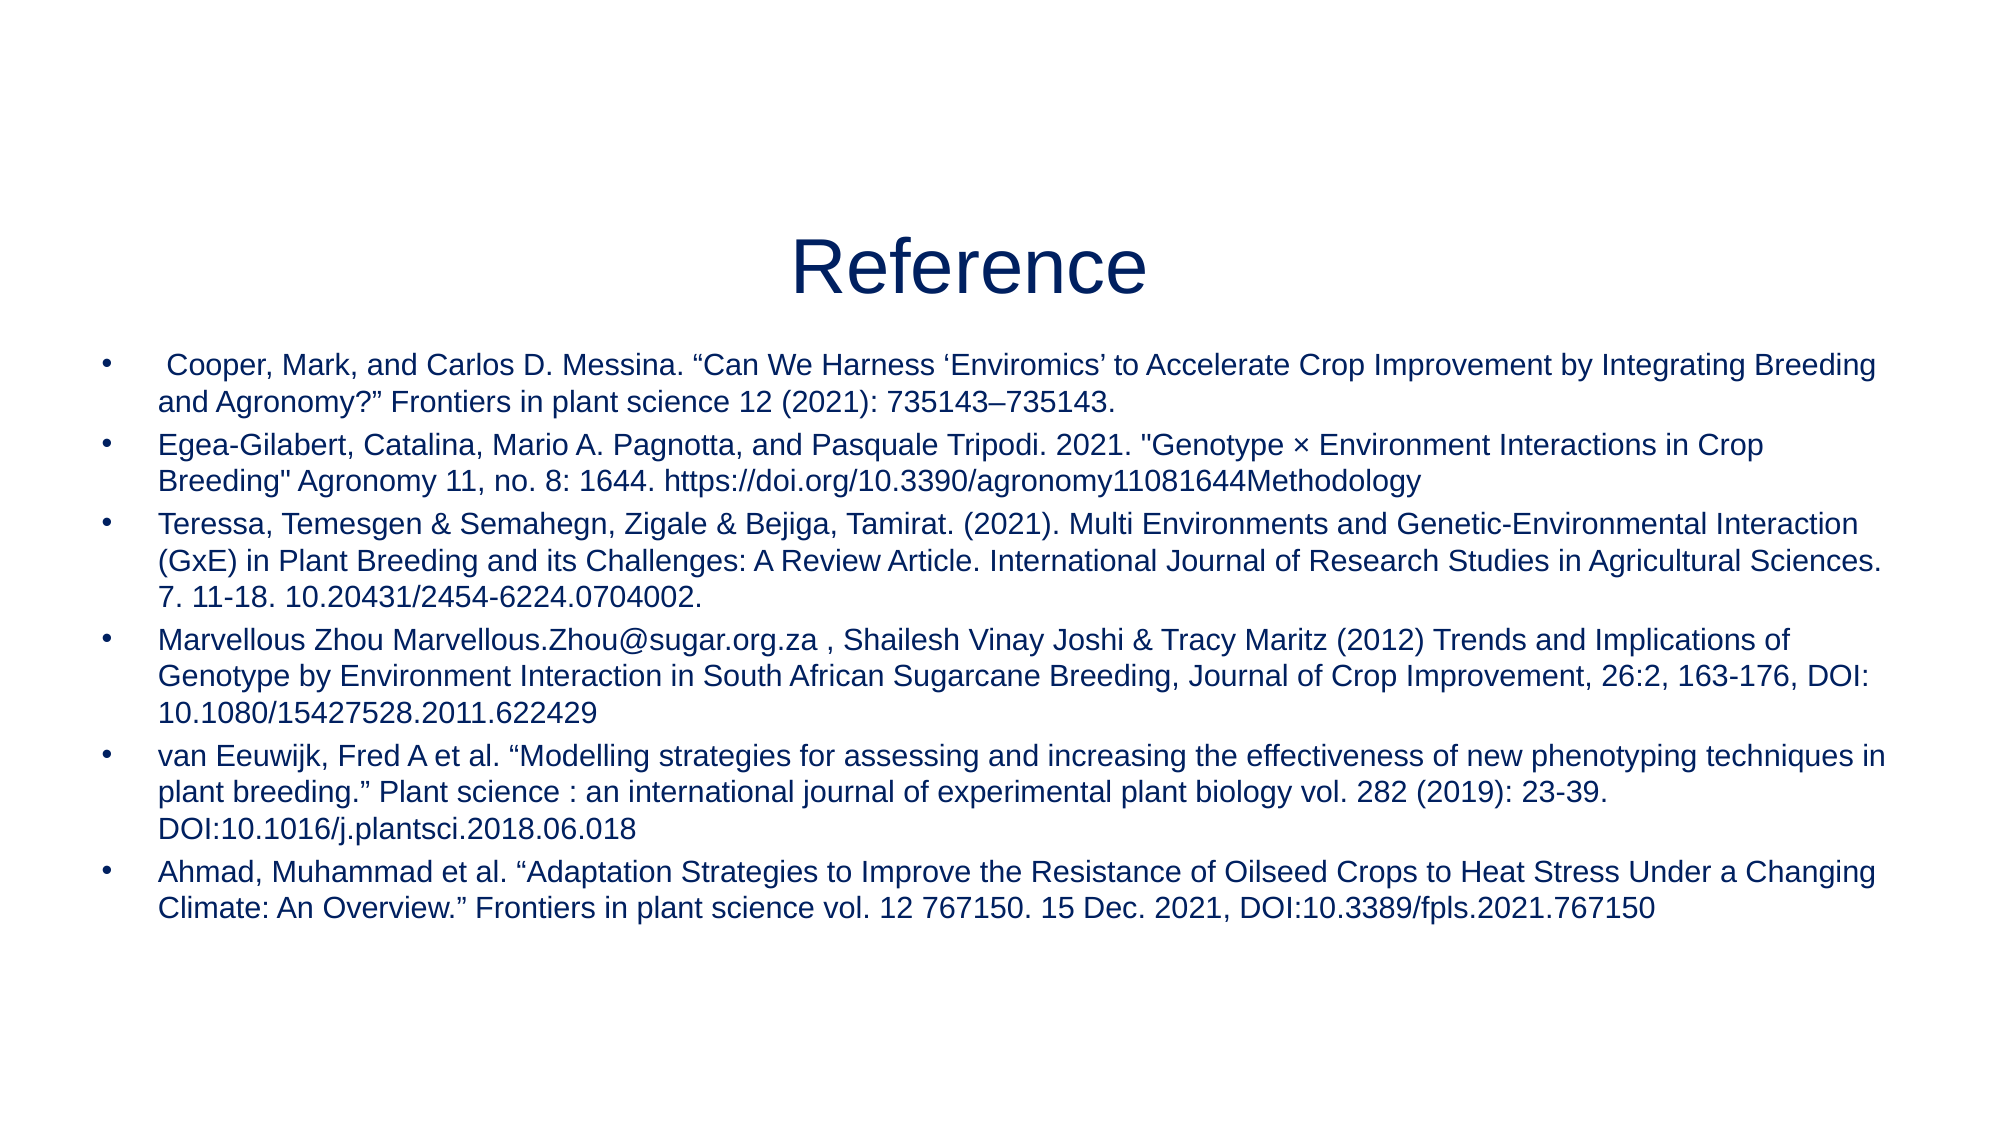

# Reference
 Cooper, Mark, and Carlos D. Messina. “Can We Harness ‘Enviromics’ to Accelerate Crop Improvement by Integrating Breeding and Agronomy?” Frontiers in plant science 12 (2021): 735143–735143.
Egea-Gilabert, Catalina, Mario A. Pagnotta, and Pasquale Tripodi. 2021. "Genotype × Environment Interactions in Crop Breeding" Agronomy 11, no. 8: 1644. https://doi.org/10.3390/agronomy11081644Methodology
Teressa, Temesgen & Semahegn, Zigale & Bejiga, Tamirat. (2021). Multi Environments and Genetic-Environmental Interaction (GxE) in Plant Breeding and its Challenges: A Review Article. International Journal of Research Studies in Agricultural Sciences. 7. 11-18. 10.20431/2454-6224.0704002.
Marvellous Zhou Marvellous.Zhou@sugar.org.za , Shailesh Vinay Joshi & Tracy Maritz (2012) Trends and Implications of Genotype by Environment Interaction in South African Sugarcane Breeding, Journal of Crop Improvement, 26:2, 163-176, DOI: 10.1080/15427528.2011.622429
van Eeuwijk, Fred A et al. “Modelling strategies for assessing and increasing the effectiveness of new phenotyping techniques in plant breeding.” Plant science : an international journal of experimental plant biology vol. 282 (2019): 23-39. DOI:10.1016/j.plantsci.2018.06.018
Ahmad, Muhammad et al. “Adaptation Strategies to Improve the Resistance of Oilseed Crops to Heat Stress Under a Changing Climate: An Overview.” Frontiers in plant science vol. 12 767150. 15 Dec. 2021, DOI:10.3389/fpls.2021.767150